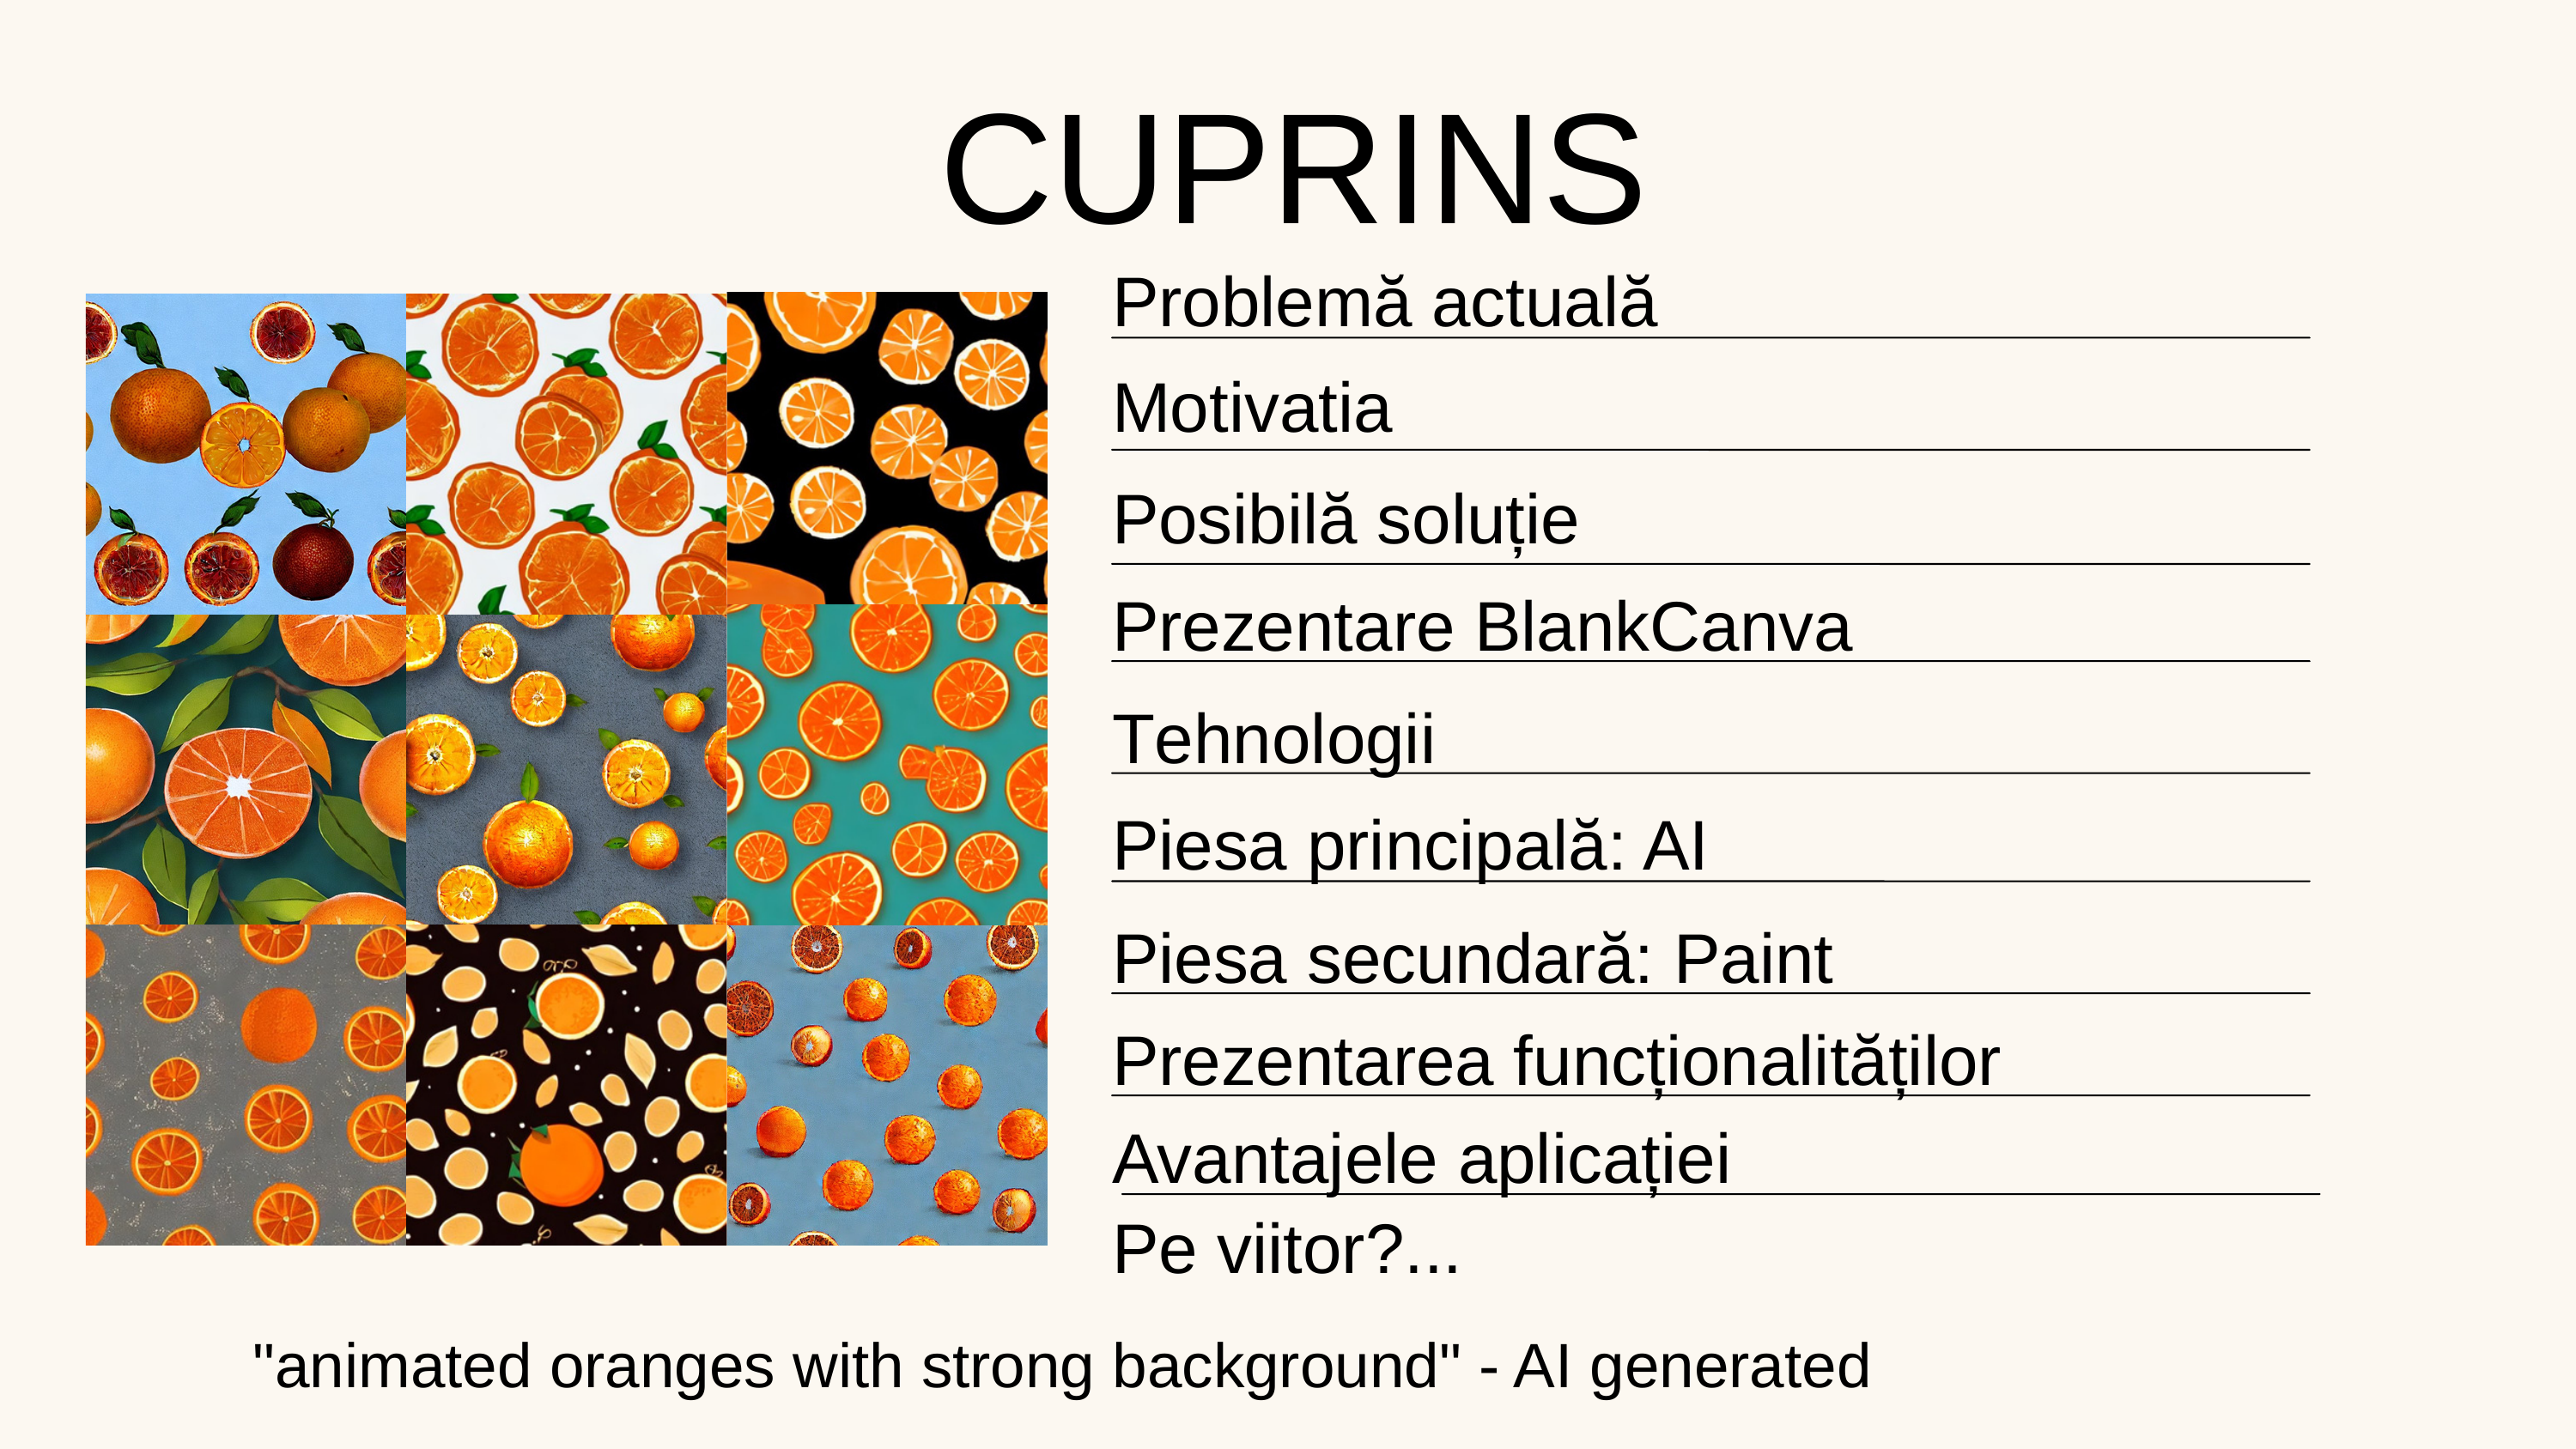

CUPRINS
Problemă actuală

Motivatia

Posibilă soluție

Prezentare BlankCanva

Tehnologii

Piesa principală: AI

Piesa secundară: Paint

Prezentarea funcționalităților

Avantajele aplicației

Pe viitor?...

"animated oranges with strong background" - AI generated